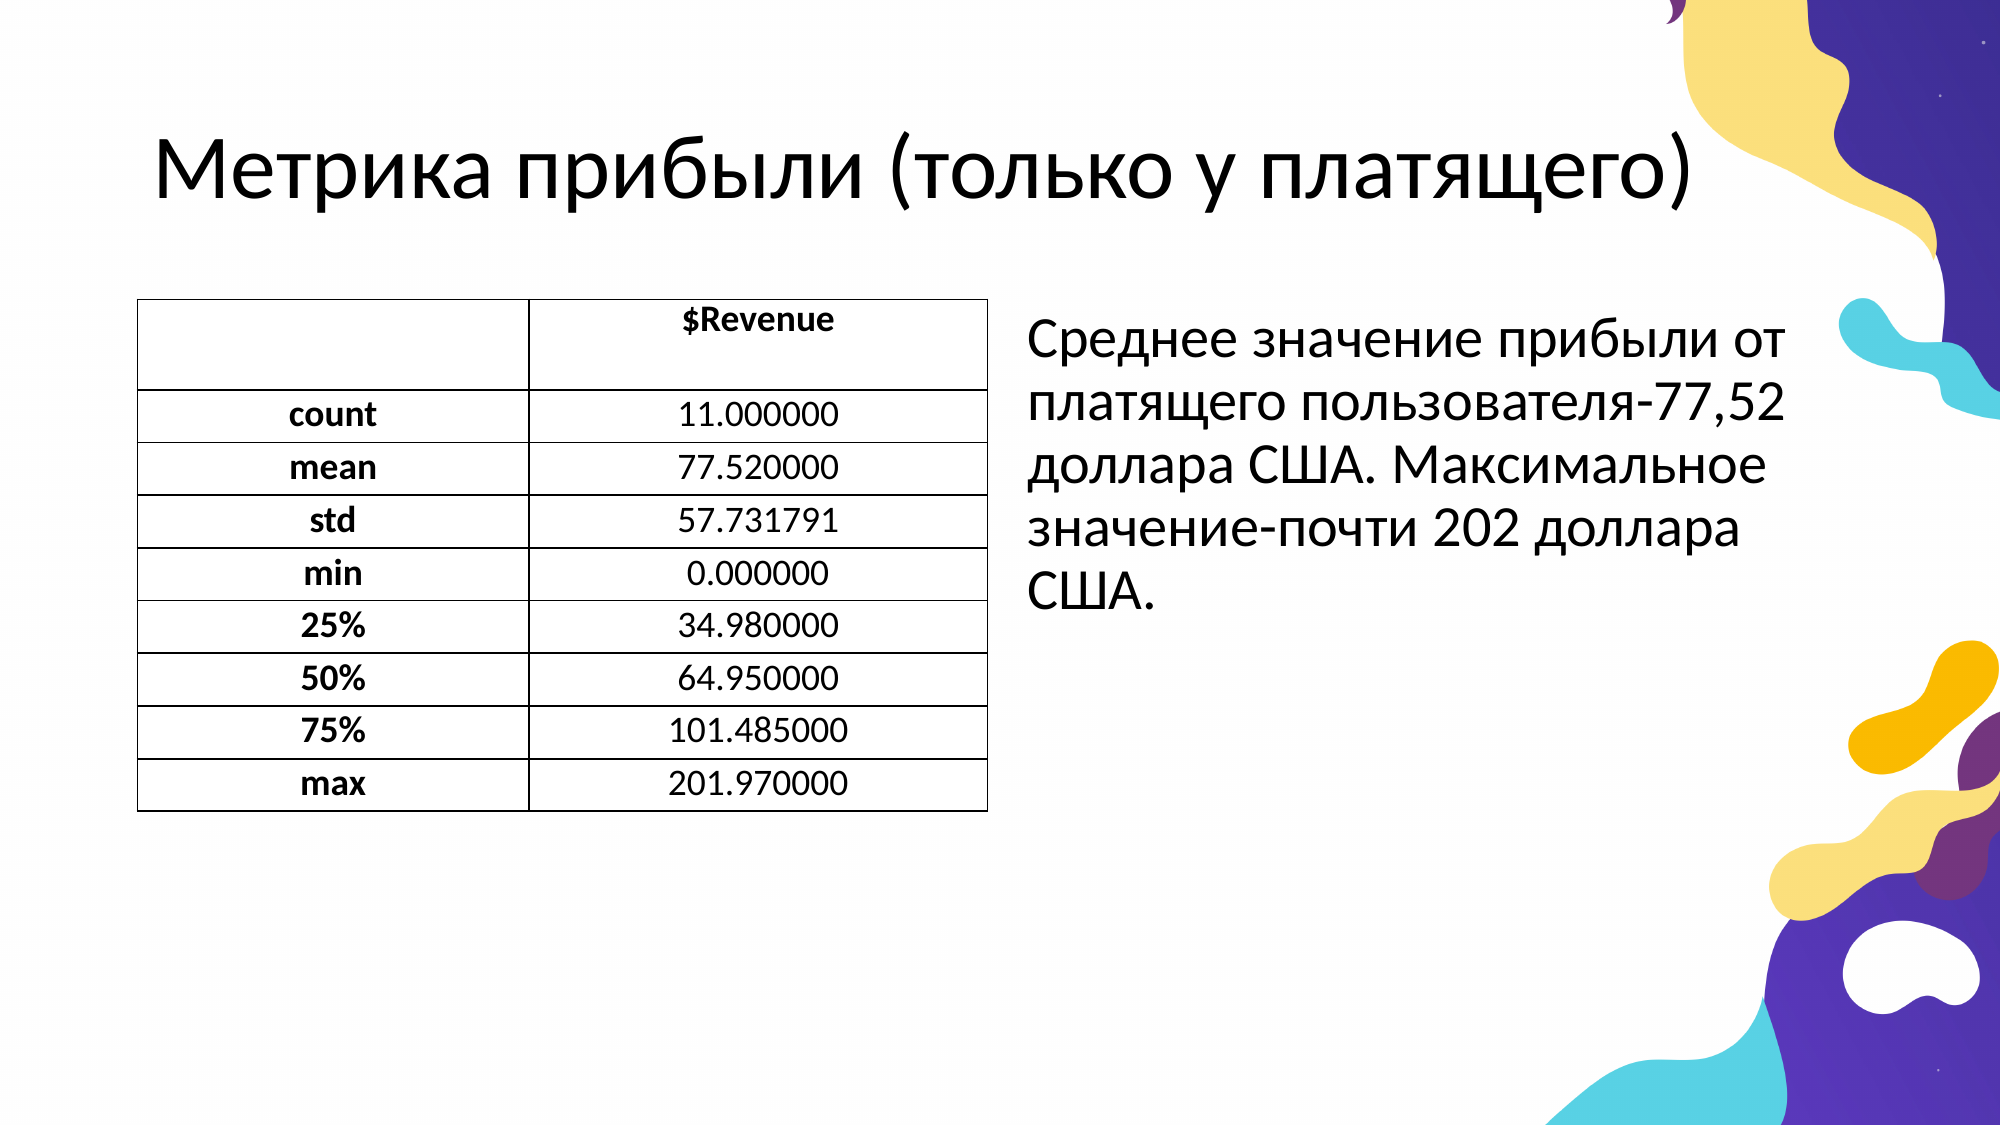

# Метрика прибыли (только у платящего)
Среднее значение прибыли от платящего пользователя-77,52 доллара США. Максимальное значение-почти 202 доллара США.
|  | $Revenue |
| --- | --- |
| count | 11.000000 |
| mean | 77.520000 |
| std | 57.731791 |
| min | 0.000000 |
| 25% | 34.980000 |
| 50% | 64.950000 |
| 75% | 101.485000 |
| max | 201.970000 |